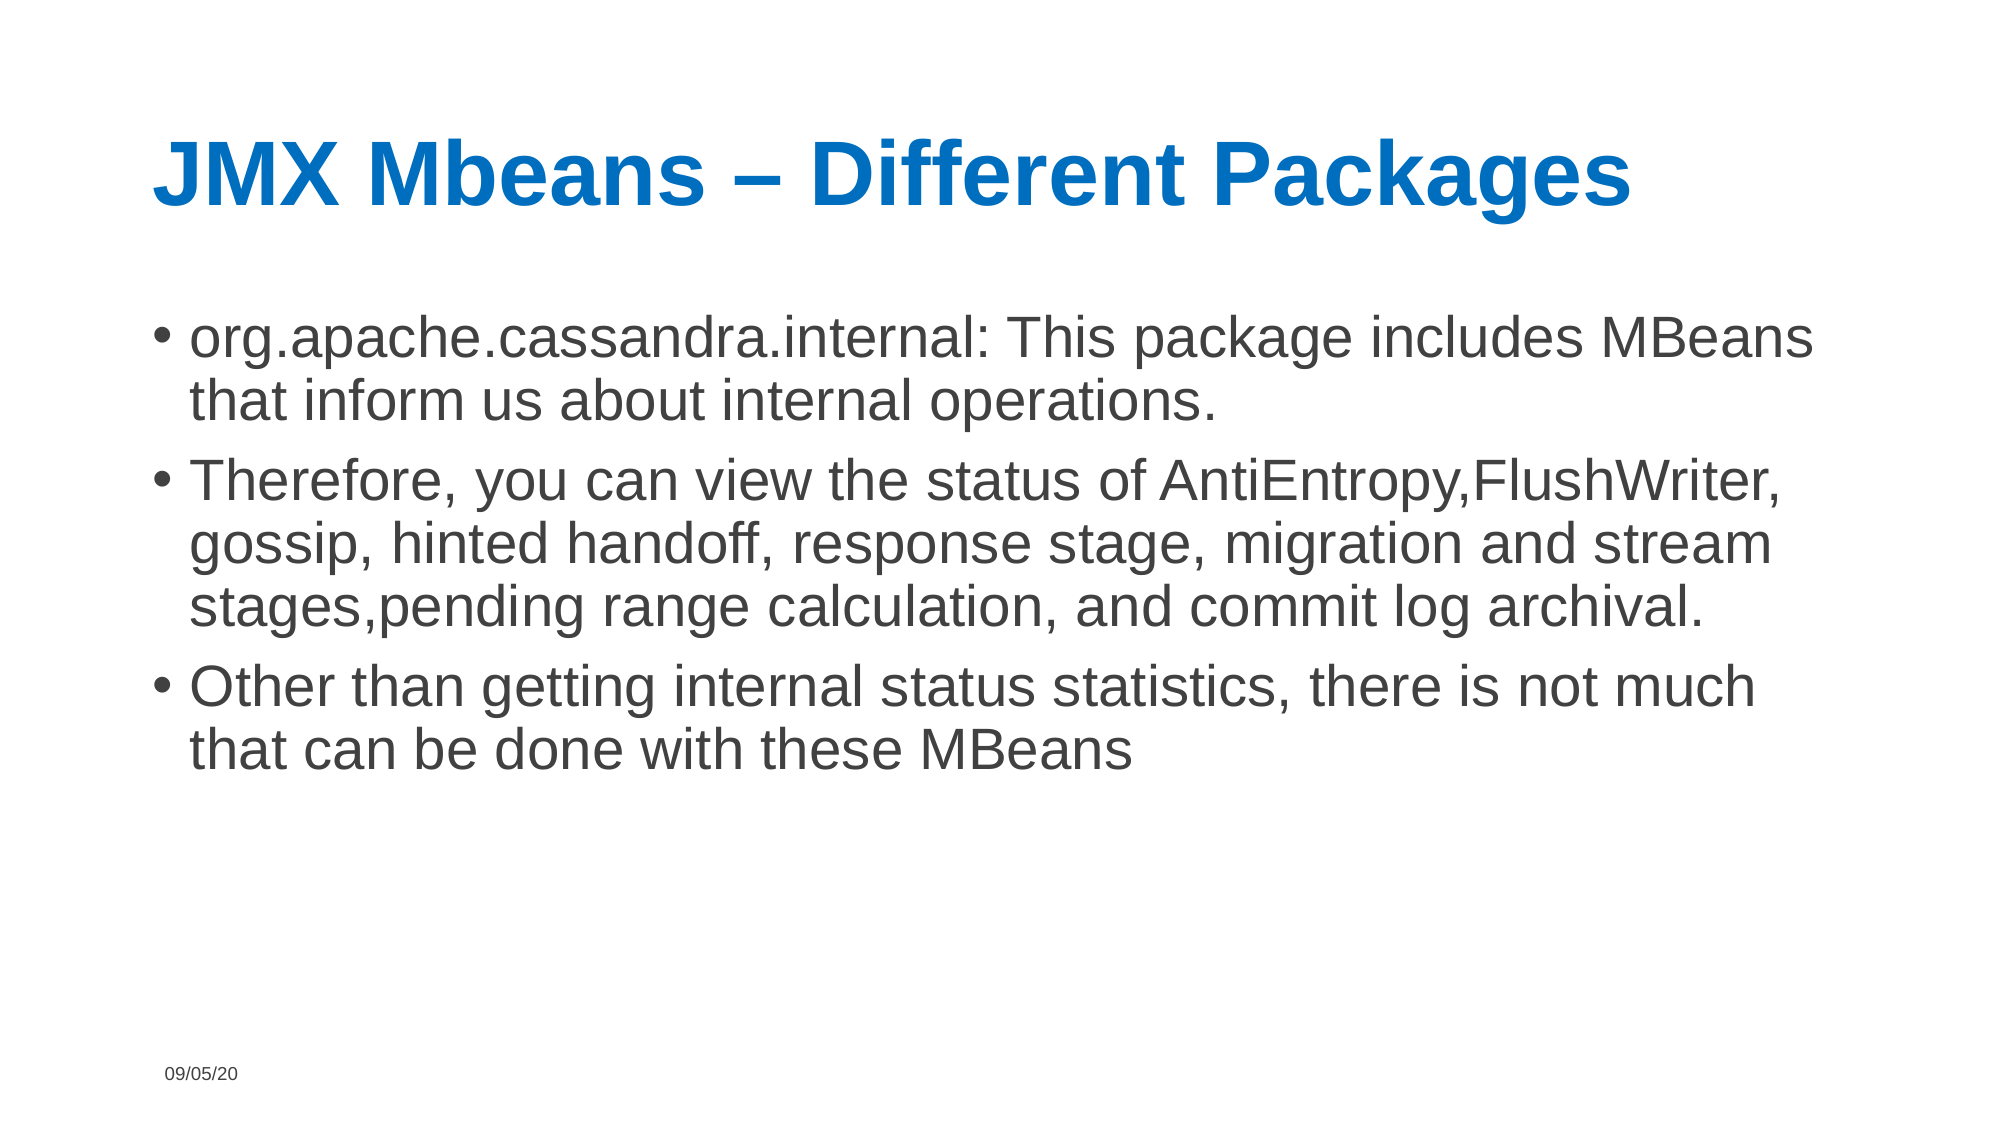

# JMX Mbeans – Different Packages
org.apache.cassandra.internal: This package includes MBeans that inform us about internal operations.
Therefore, you can view the status of AntiEntropy,FlushWriter, gossip, hinted handoff, response stage, migration and stream stages,pending range calculation, and commit log archival.
Other than getting internal status statistics, there is not much that can be done with these MBeans
09/05/20